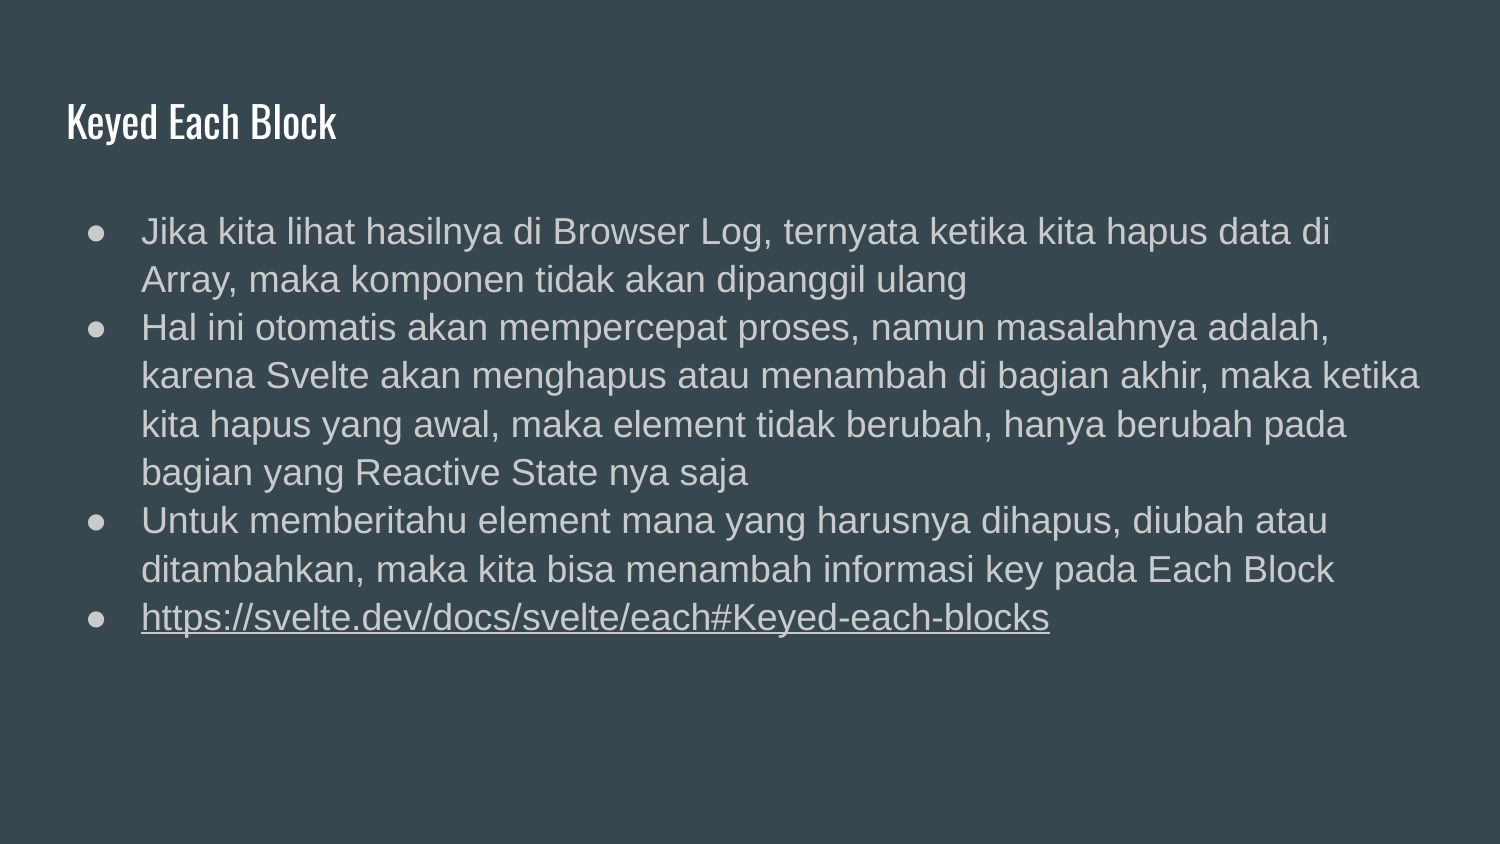

# Keyed Each Block
Jika kita lihat hasilnya di Browser Log, ternyata ketika kita hapus data di Array, maka komponen tidak akan dipanggil ulang
Hal ini otomatis akan mempercepat proses, namun masalahnya adalah, karena Svelte akan menghapus atau menambah di bagian akhir, maka ketika kita hapus yang awal, maka element tidak berubah, hanya berubah pada bagian yang Reactive State nya saja
Untuk memberitahu element mana yang harusnya dihapus, diubah atau ditambahkan, maka kita bisa menambah informasi key pada Each Block
https://svelte.dev/docs/svelte/each#Keyed-each-blocks